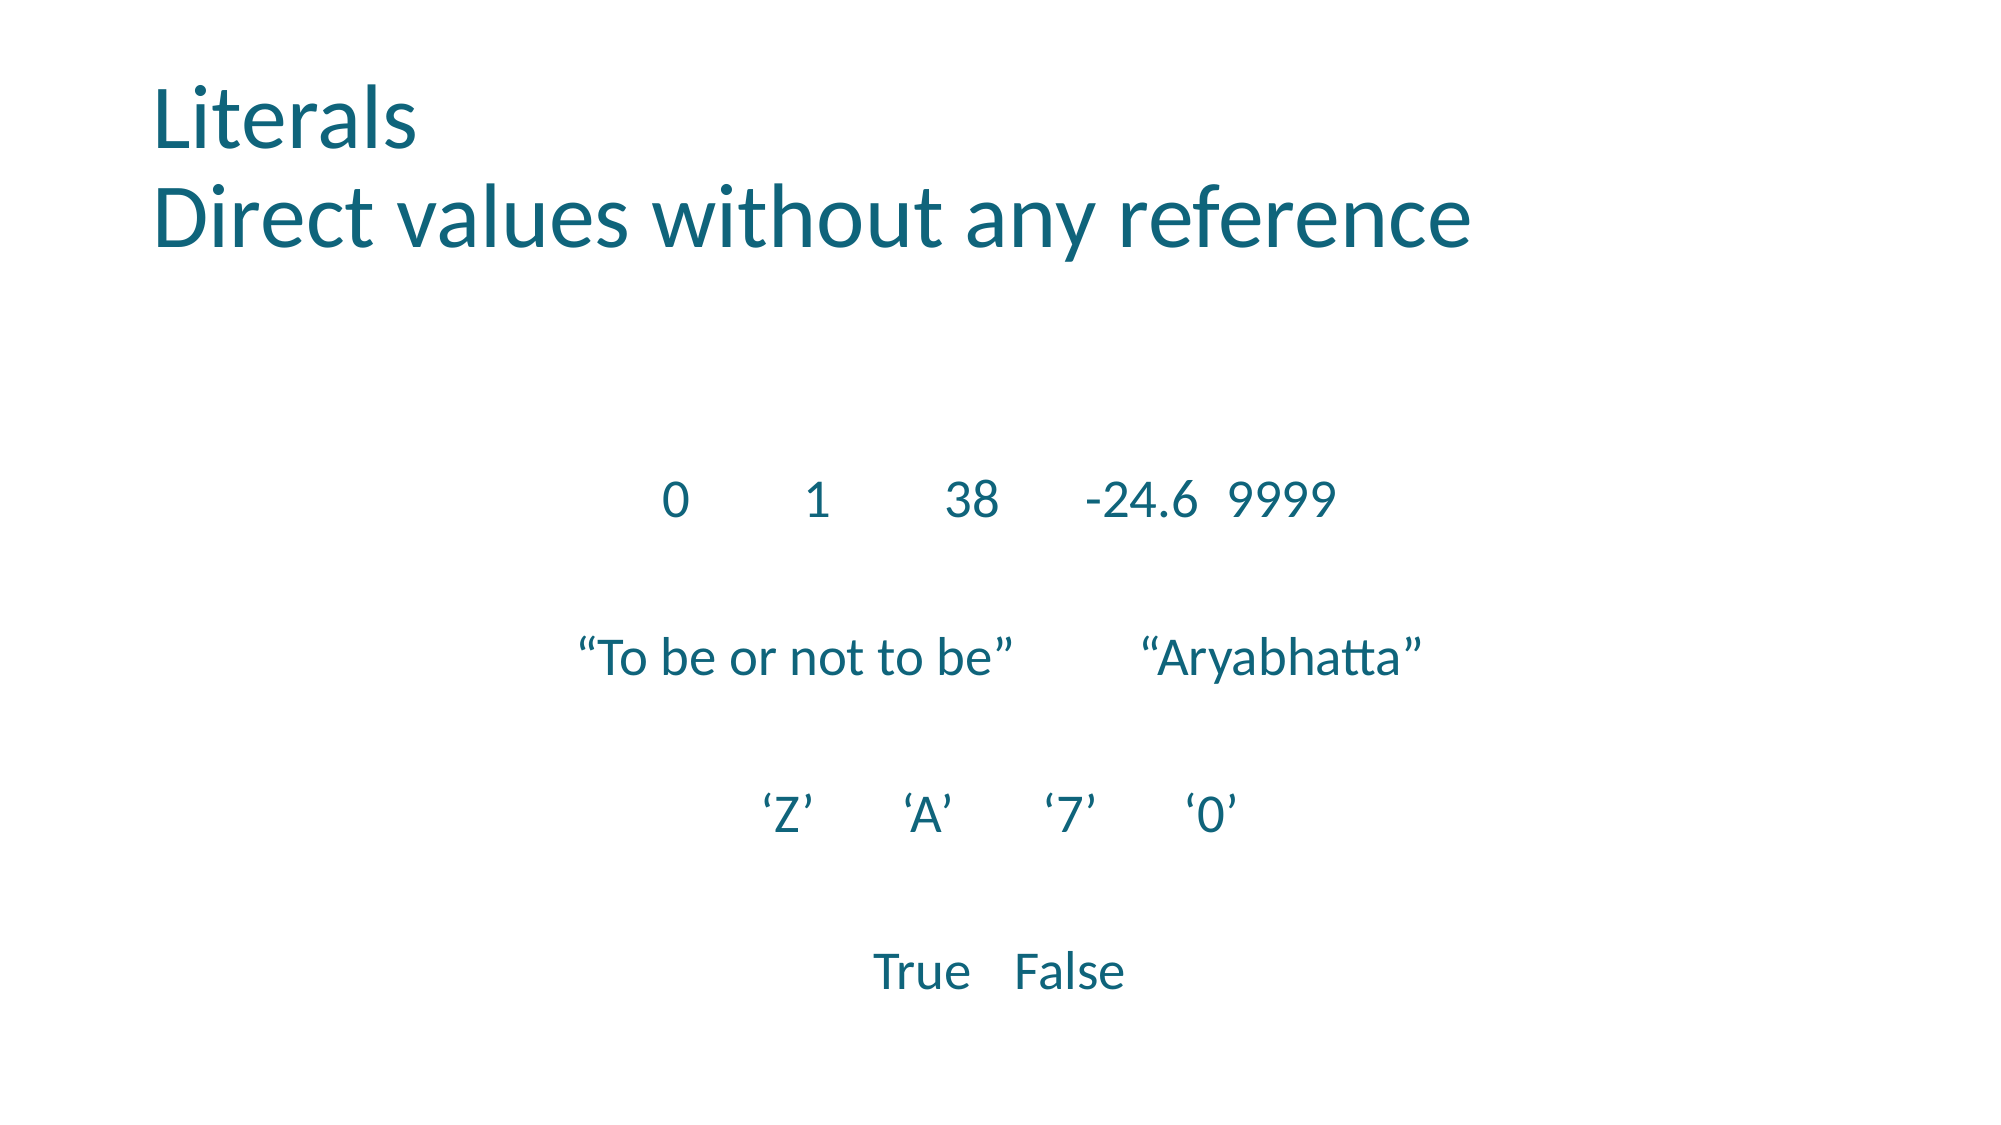

# Literals Direct values without any reference

0	1	38	-24.6	9999

“To be or not to be”	“Aryabhatta”

‘Z’	‘A’	‘7’	‘0’

True	False